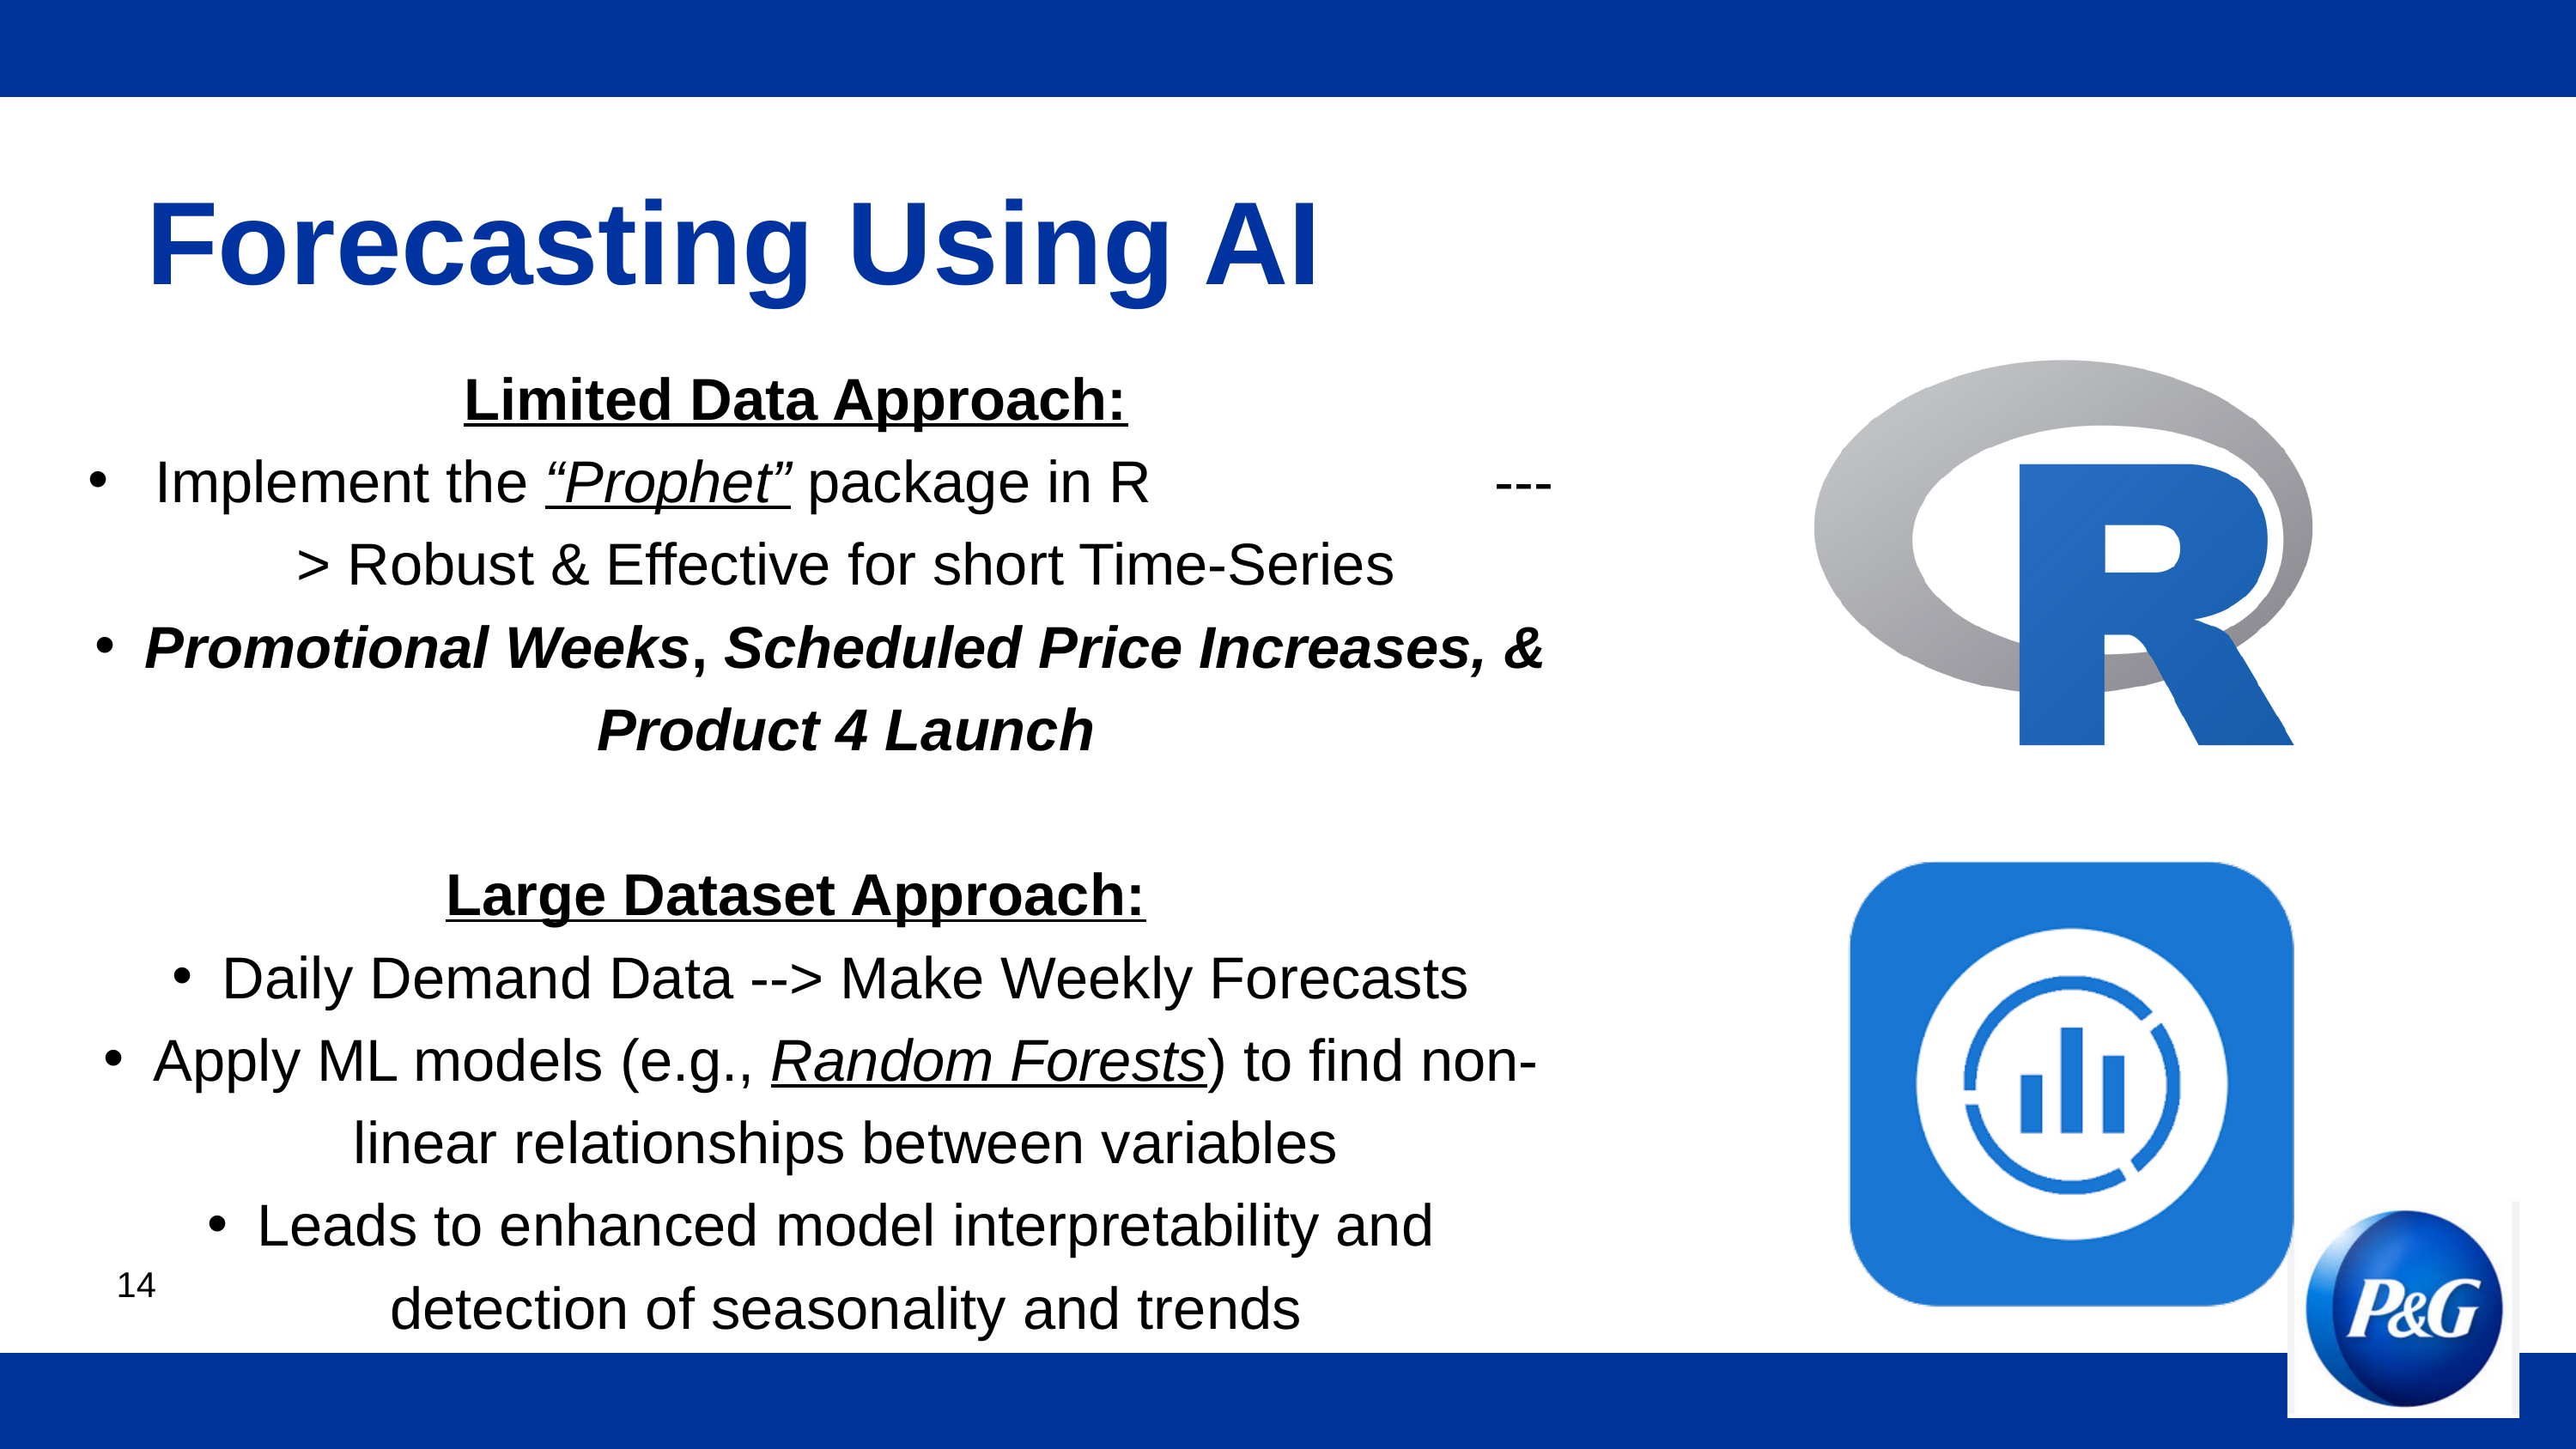

Forecasting Using AI
Limited Data Approach:
 Implement the “Prophet” package in R                     ---> Robust & Effective for short Time-Series
Promotional Weeks, Scheduled Price Increases, & Product 4 Launch

Large Dataset Approach:
Daily Demand Data --> Make Weekly Forecasts
Apply ML models (e.g., Random Forests) to find non-linear relationships between variables
Leads to enhanced model interpretability and detection of seasonality and trends

14